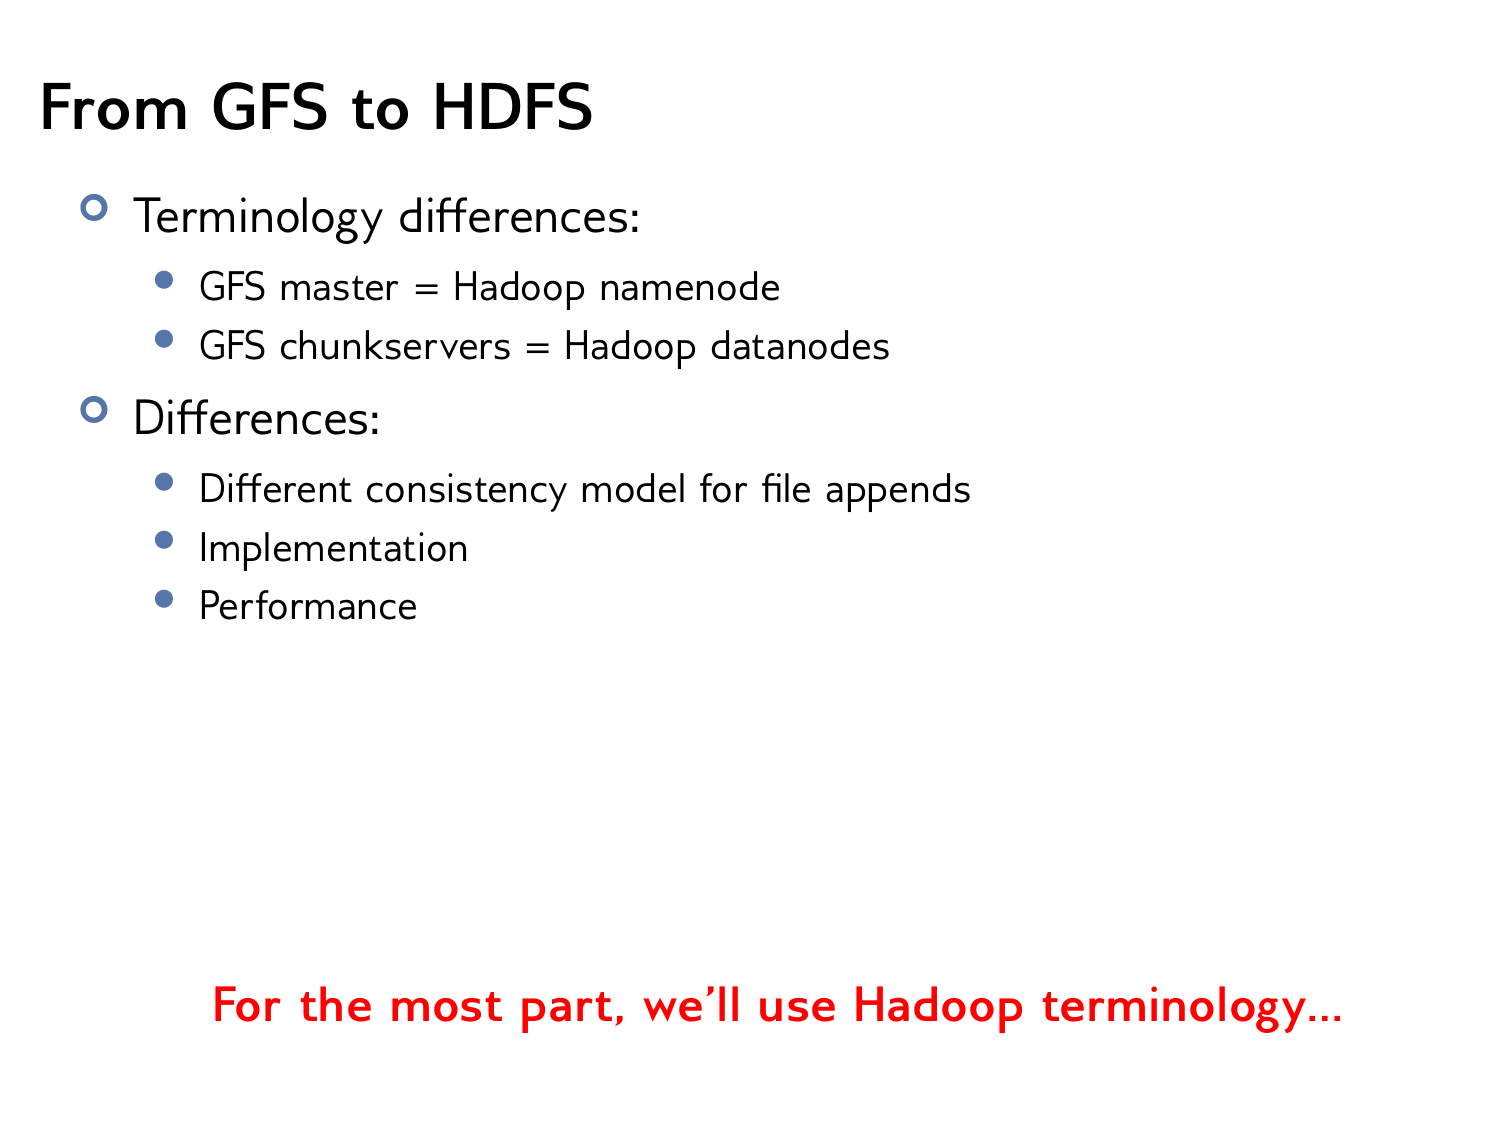

# From GFS to HDFS
Terminology differences:
GFS master = Hadoop namenode
GFS chunkservers = Hadoop datanodes
Differences:
Different consistency model for file appends
Implementation
Performance
For the most part, we’ll use Hadoop terminology…